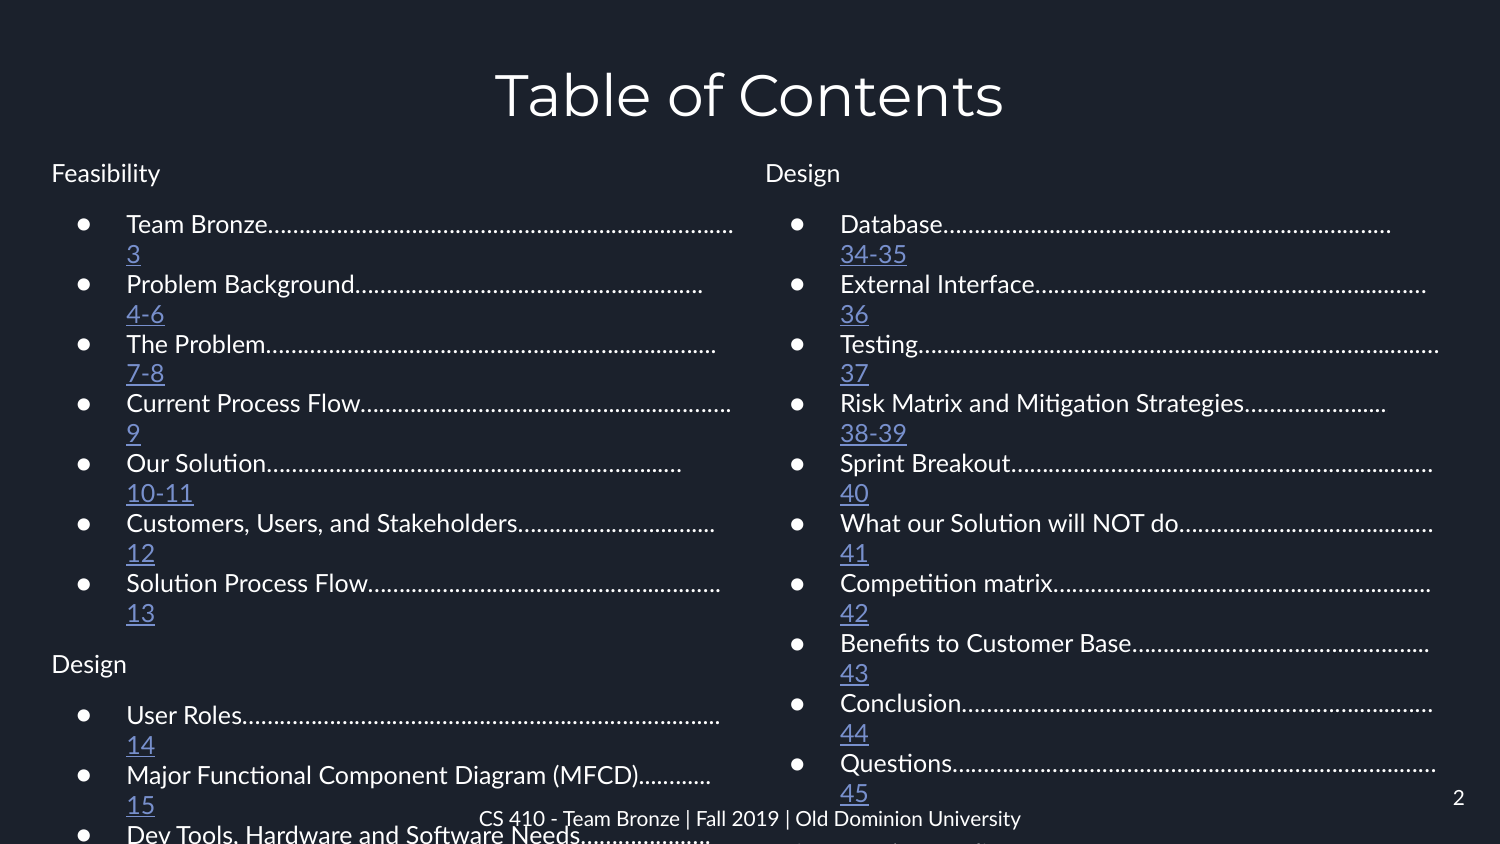

Table of Contents
Feasibility
Team Bronze……………………………………….……….…......……….3
Problem Background…………………………………….…...…….4-6
The Problem…………………..……………...………...…...…....…....7-8
Current Process Flow…………...………………….…...…....……….9
Our Solution………………….…...………………….….….…...…10-11
Customers, Users, and Stakeholders……………….…...…....12
Solution Process Flow……..………………….……………..…...….13
Design
User Roles……………………………………………..……………..…....14
Major Functional Component Diagram (MFCD)....….....15
Dev Tools, Hardware and Software Needs……………..….16
Development Model…………………………………………………..17
Work Breakdown Structure (WBS) Overview…………...18
User Interface………………………………………...….…...……19-21
GUI Mockup…………………………………….…...…….……..…22-28
Algorithm…………………………………….……………….....……29-33

Design
Database…………………………………….…………………..……34-35
External Interface…………………………………….……….....……36
Testing…………………………………….…...……...…….………..…..…37
Risk Matrix and Mitigation Strategies……………….....38-39
Sprint Breakout……………………...……………………….…...….…40
What our Solution will NOT do……………………….…...….…41
Competition matrix………………………………………...….…......42
Benefits to Customer Base……………………………..…….…...43
Conclusion…………………………………….…...……..…….…...……44
Questions…………………………………….….…….…..…….…...……45

References/Appendices
References..……………………………………………….......…….46-47
Glossary…....………………………………………………....…...….48-49
Appendix A - User Stories…………………………...…….….50-53
Appendix B - Developer Stories...…………………………54-56

2
CS 410 - Team Bronze | Fall 2019 | Old Dominion University